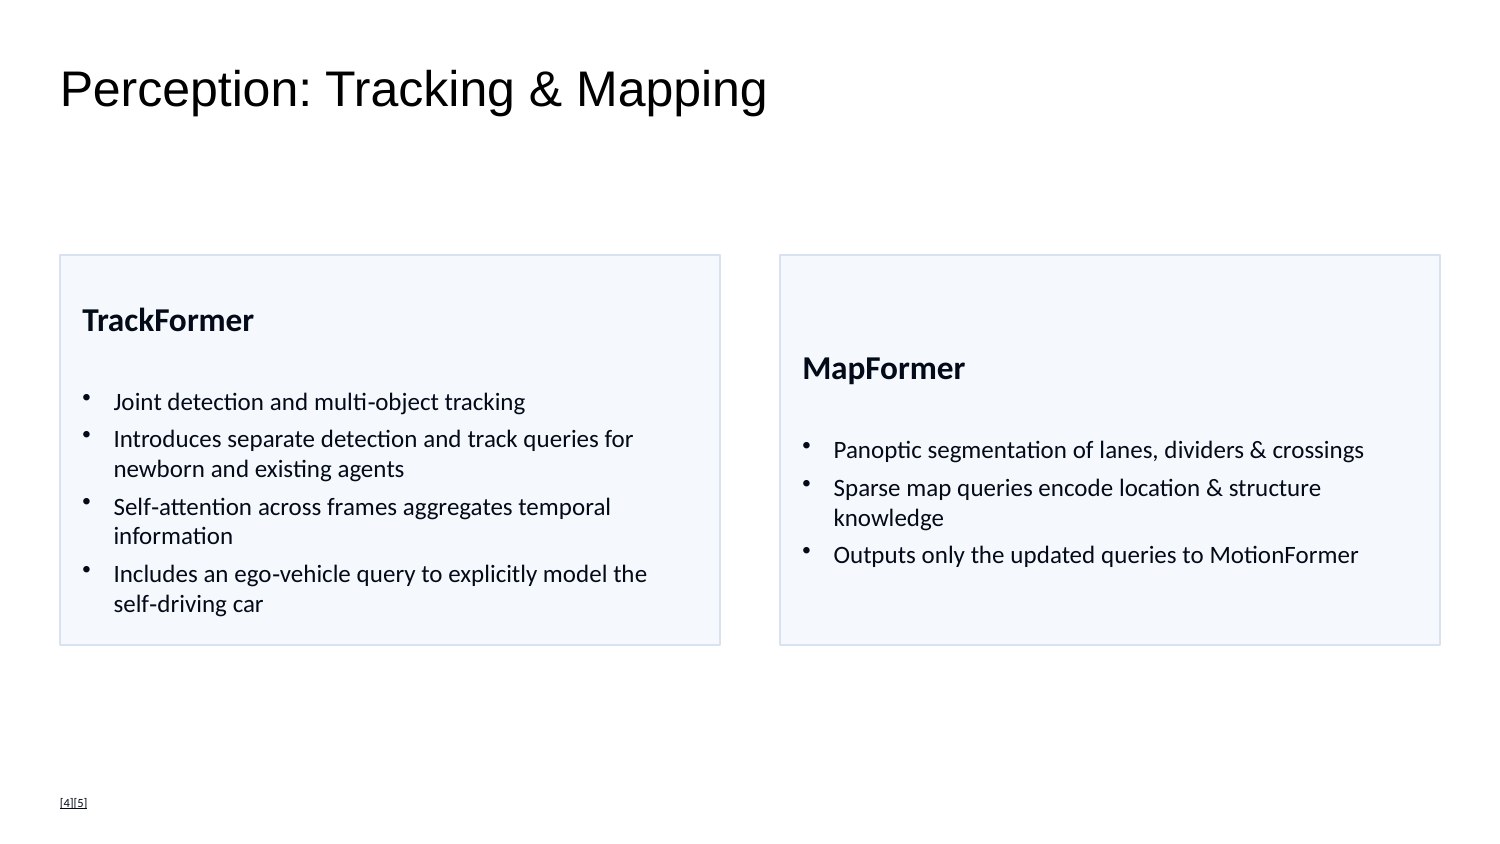

Perception: Tracking & Mapping

TrackFormer

Joint detection and multi‑object tracking
Introduces separate detection and track queries for newborn and existing agents
Self‑attention across frames aggregates temporal information
Includes an ego‑vehicle query to explicitly model the self‑driving car
MapFormer

Panoptic segmentation of lanes, dividers & crossings
Sparse map queries encode location & structure knowledge
Outputs only the updated queries to MotionFormer
[4][5]